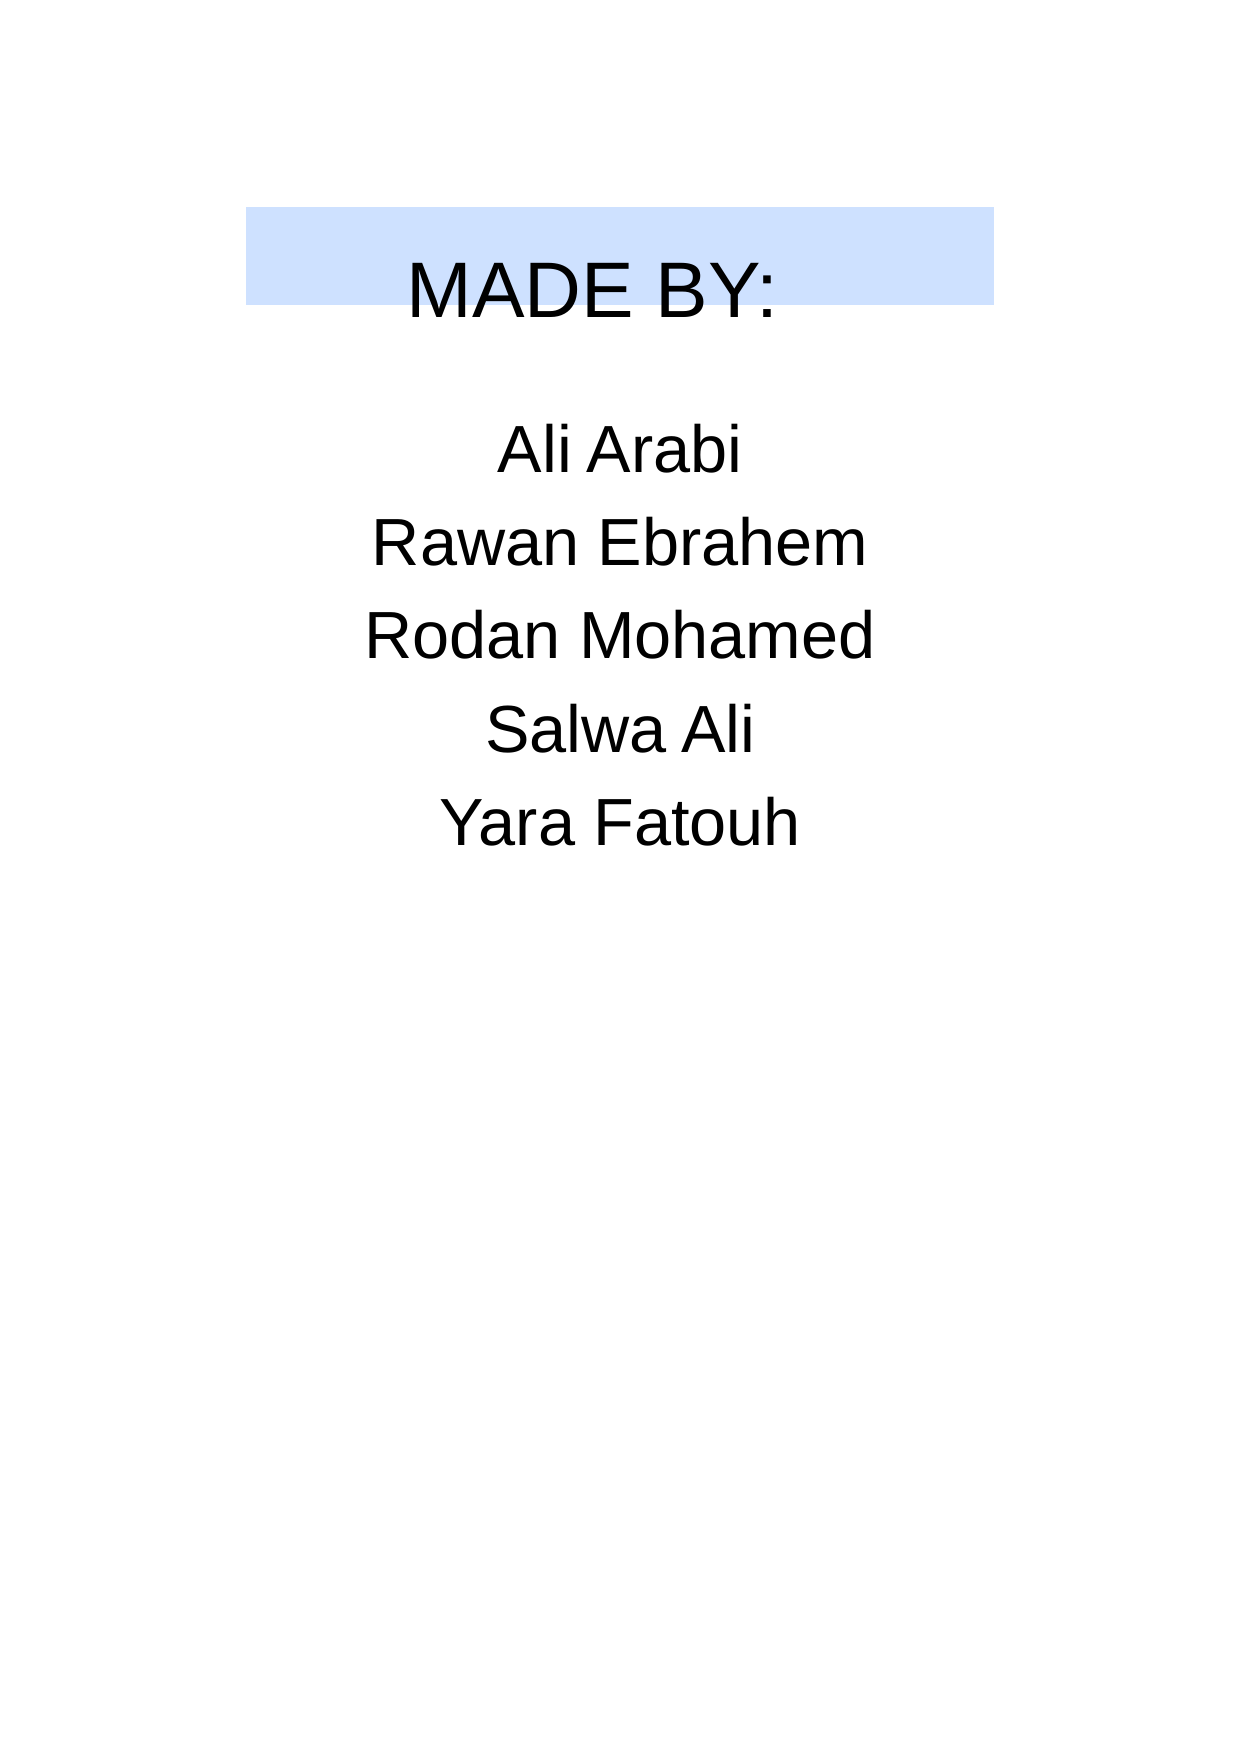

MADE BY:
Ali Arabi
Rawan Ebrahem
Rodan Mohamed
Salwa Ali
Yara Fatouh